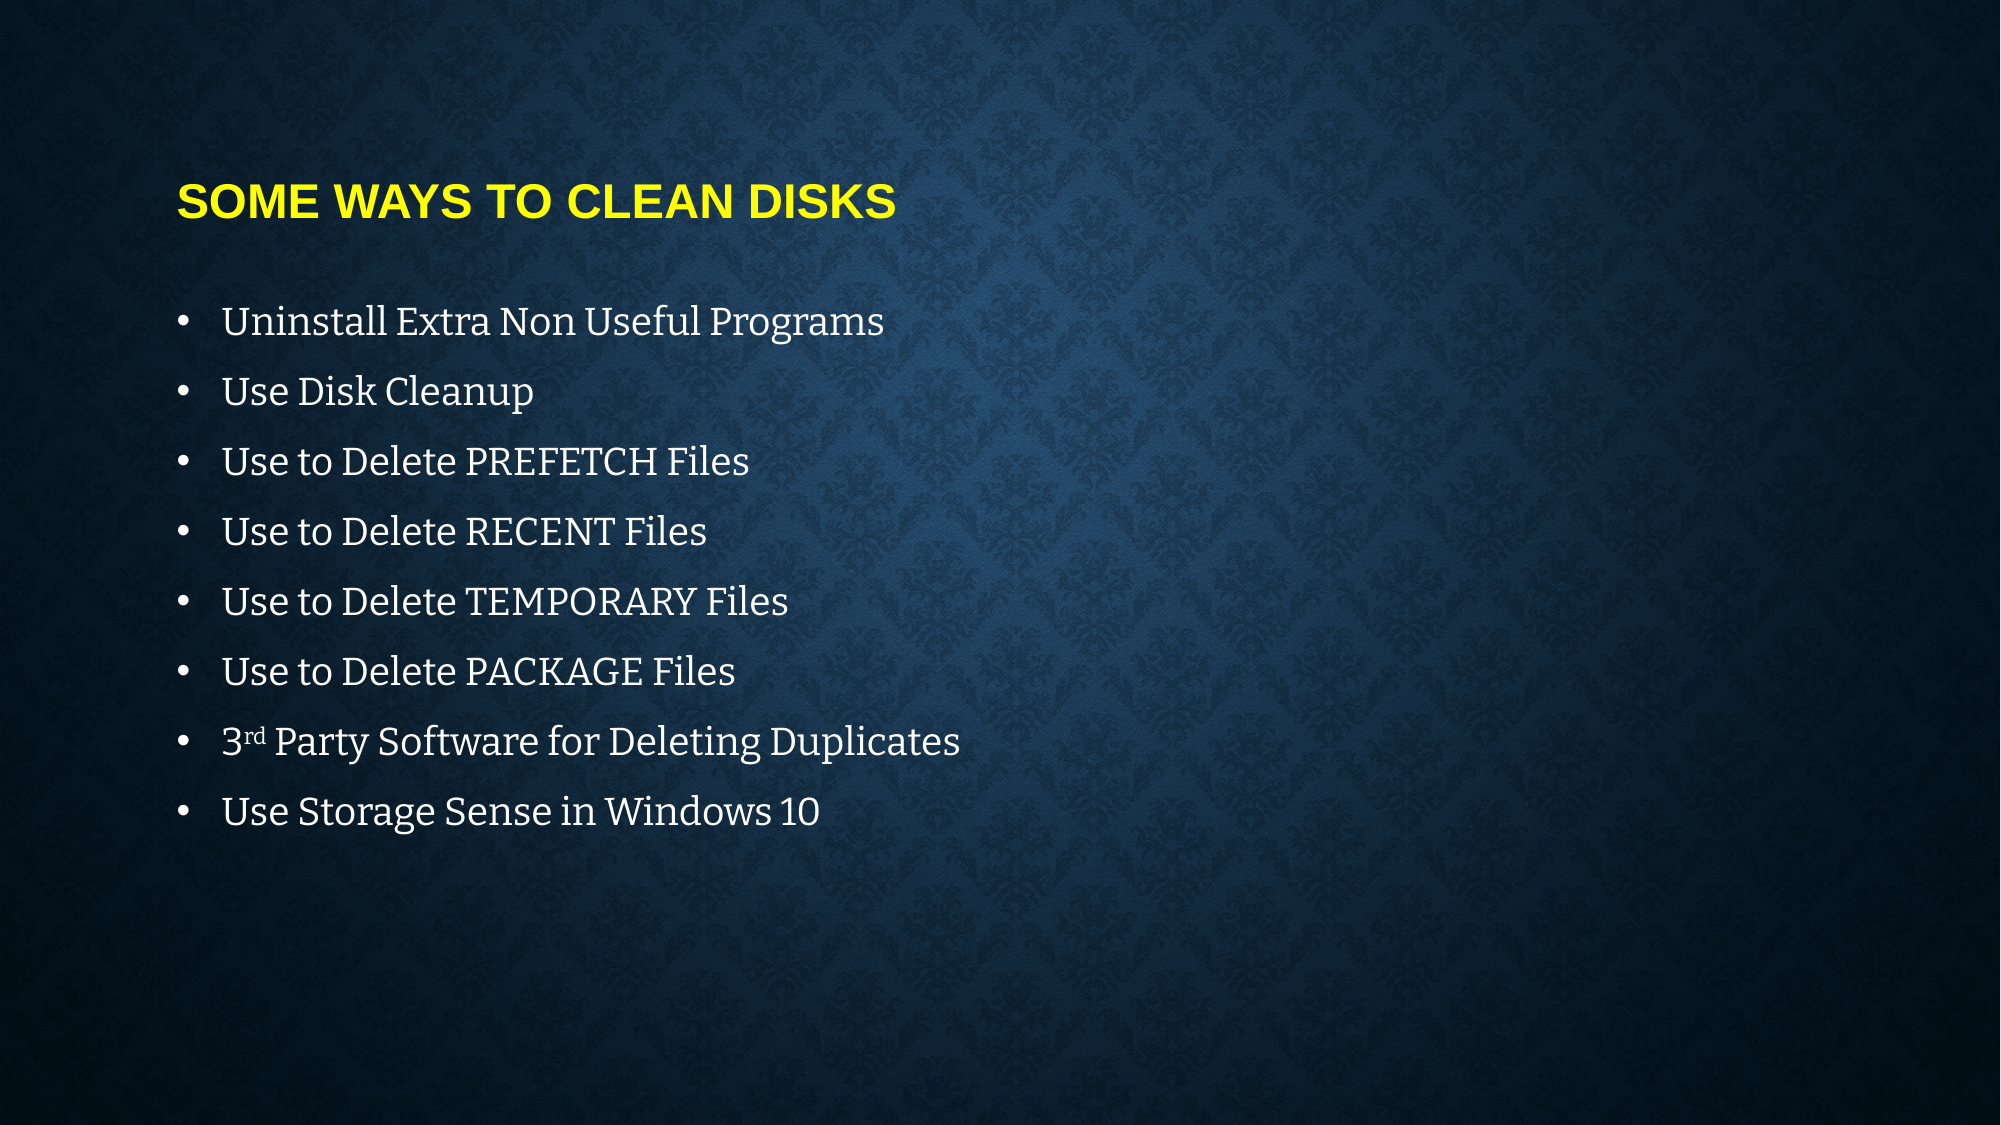

# Some Ways to Clean Disks
Uninstall Extra Non Useful Programs
Use Disk Cleanup
Use to Delete PREFETCH Files
Use to Delete RECENT Files
Use to Delete TEMPORARY Files
Use to Delete PACKAGE Files
3rd Party Software for Deleting Duplicates
Use Storage Sense in Windows 10